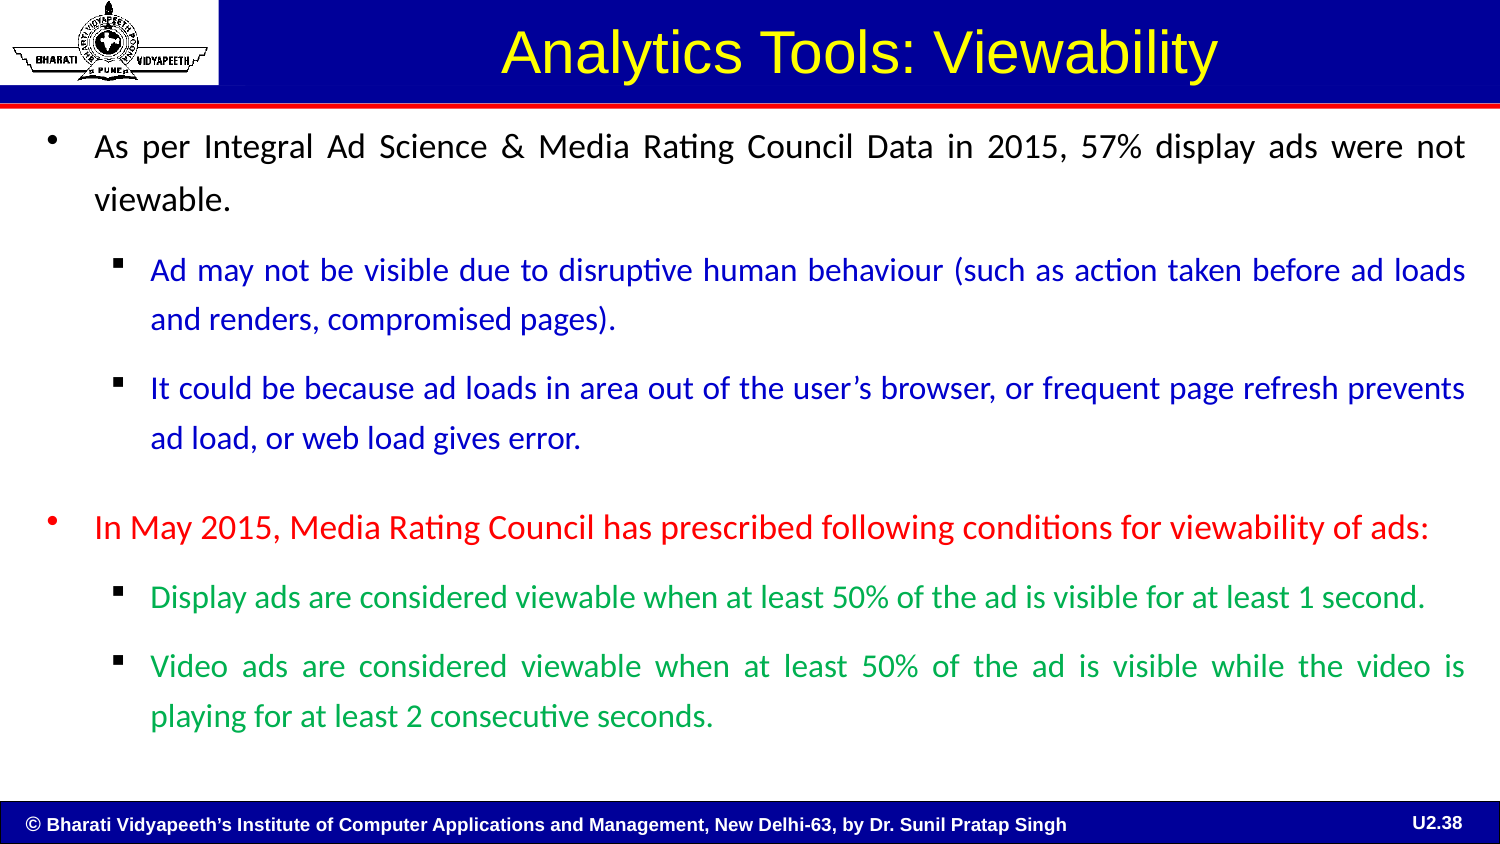

# Analytics Tools: Viewability
As per Integral Ad Science & Media Rating Council Data in 2015, 57% display ads were not viewable.
Ad may not be visible due to disruptive human behaviour (such as action taken before ad loads and renders, compromised pages).
It could be because ad loads in area out of the user’s browser, or frequent page refresh prevents ad load, or web load gives error.
In May 2015, Media Rating Council has prescribed following conditions for viewability of ads:
Display ads are considered viewable when at least 50% of the ad is visible for at least 1 second.
Video ads are considered viewable when at least 50% of the ad is visible while the video is playing for at least 2 consecutive seconds.